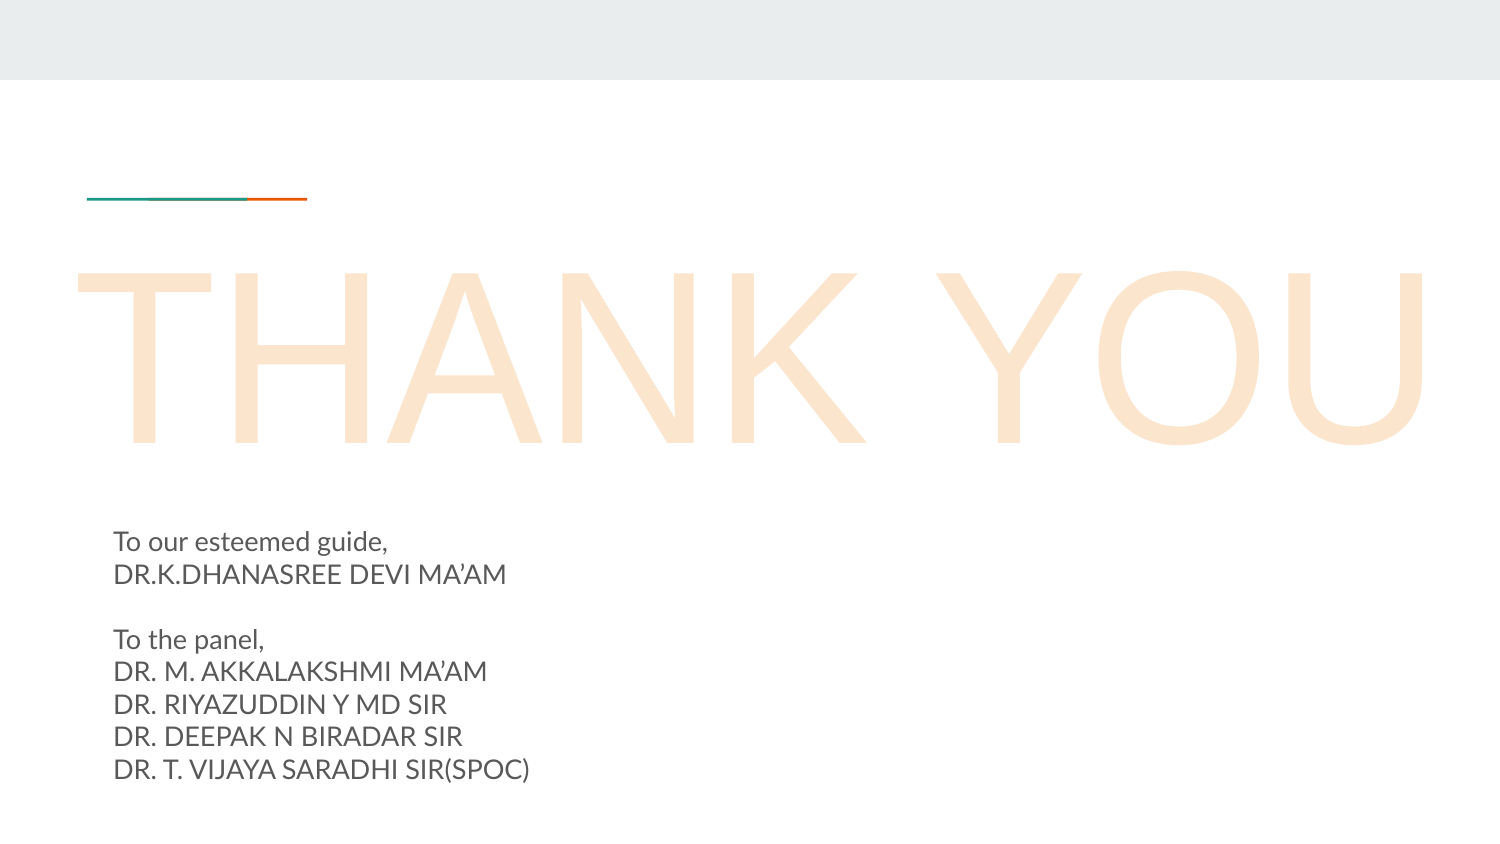

THANK YOU
To our esteemed guide,
DR.K.DHANASREE DEVI MA’AM

To the panel,
DR. M. AKKALAKSHMI MA’AM
DR. RIYAZUDDIN Y MD SIR
DR. DEEPAK N BIRADAR SIR
DR. T. VIJAYA SARADHI SIR(SPOC)